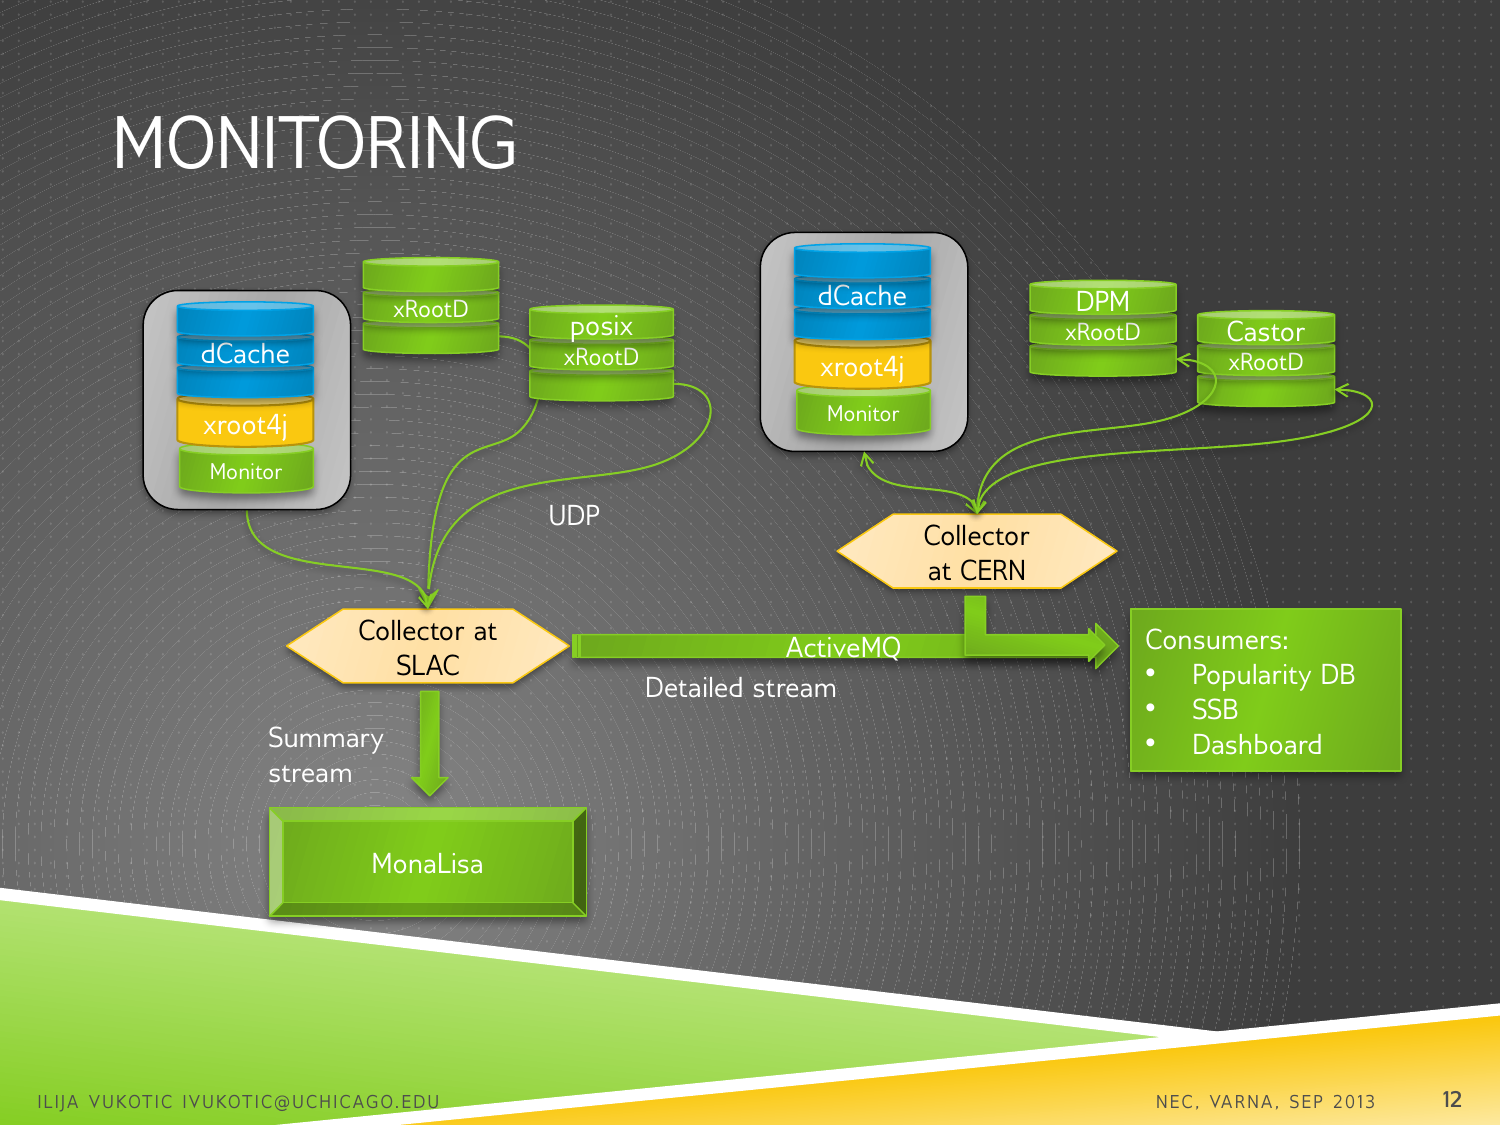

# Monitoring

dCache

xroot4j
Monitor

xRootD

DPM

xRootD

dCache

xroot4j
Monitor
posix

xRootD

Castor

xRootD

UDP
Collector at CERN

Collector at SLAC
Consumers:
Popularity DB
SSB
Dashboard
ActiveMQ
Detailed stream

Summary
stream
MonaLisa
Ilija Vukotic ivukotic@uchicago.edu
NEC, Varna, Sep 2013
12